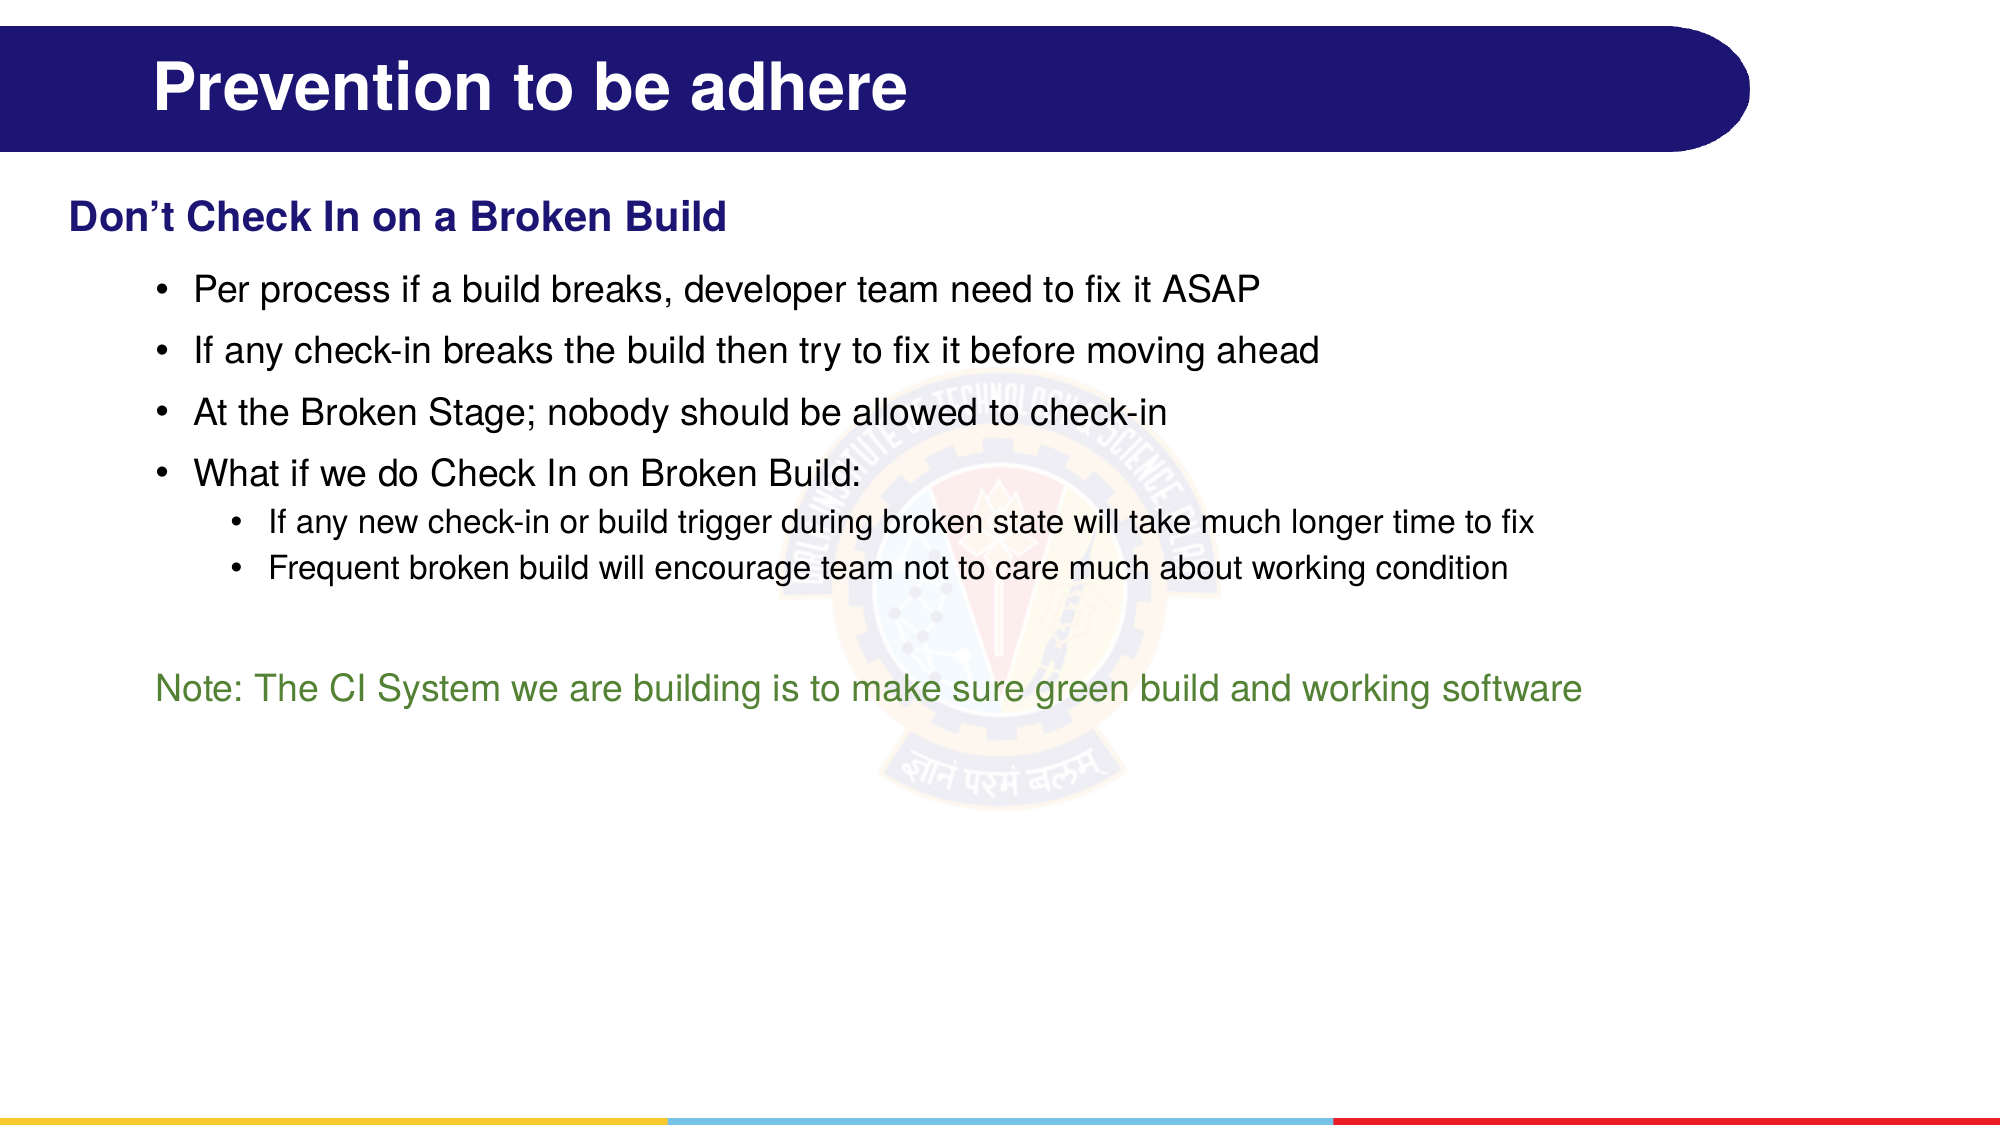

# Prevention to be adhere
Don’t Check In on a Broken Build
Per process if a build breaks, developer team need to fix it ASAP
If any check-in breaks the build then try to fix it before moving ahead
At the Broken Stage; nobody should be allowed to check-in
What if we do Check In on Broken Build:
If any new check-in or build trigger during broken state will take much longer time to fix
Frequent broken build will encourage team not to care much about working condition

Note: The CI System we are building is to make sure green build and working software